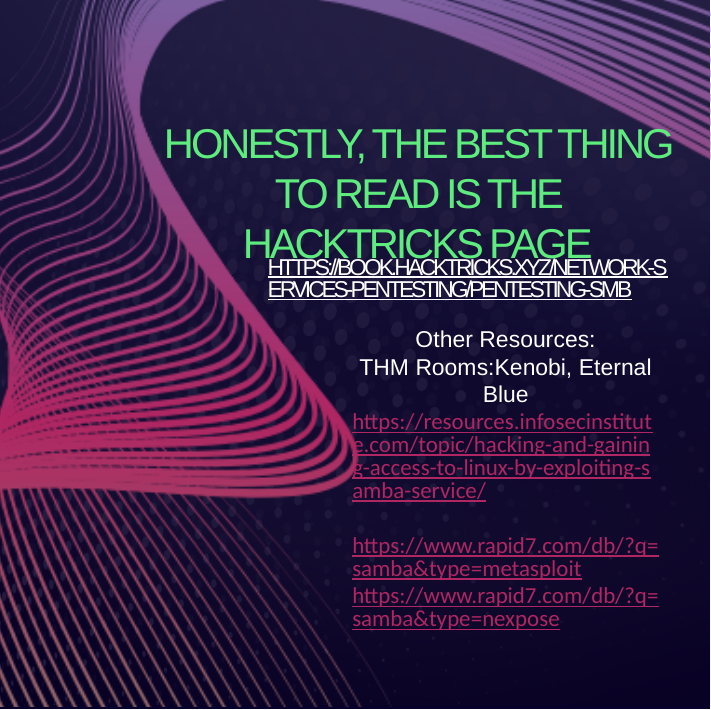

# Honestly, the best thing to read is the hacktricks page
https://book.hacktricks.xyz/network-services-pentesting/pentesting-smb
Other Resources:
THM Rooms:Kenobi, Eternal Blue
https://resources.infosecinstitute.com/topic/hacking-and-gaining-access-to-linux-by-exploiting-samba-service/

https://www.rapid7.com/db/?q=samba&type=metasploit
https://www.rapid7.com/db/?q=samba&type=nexpose